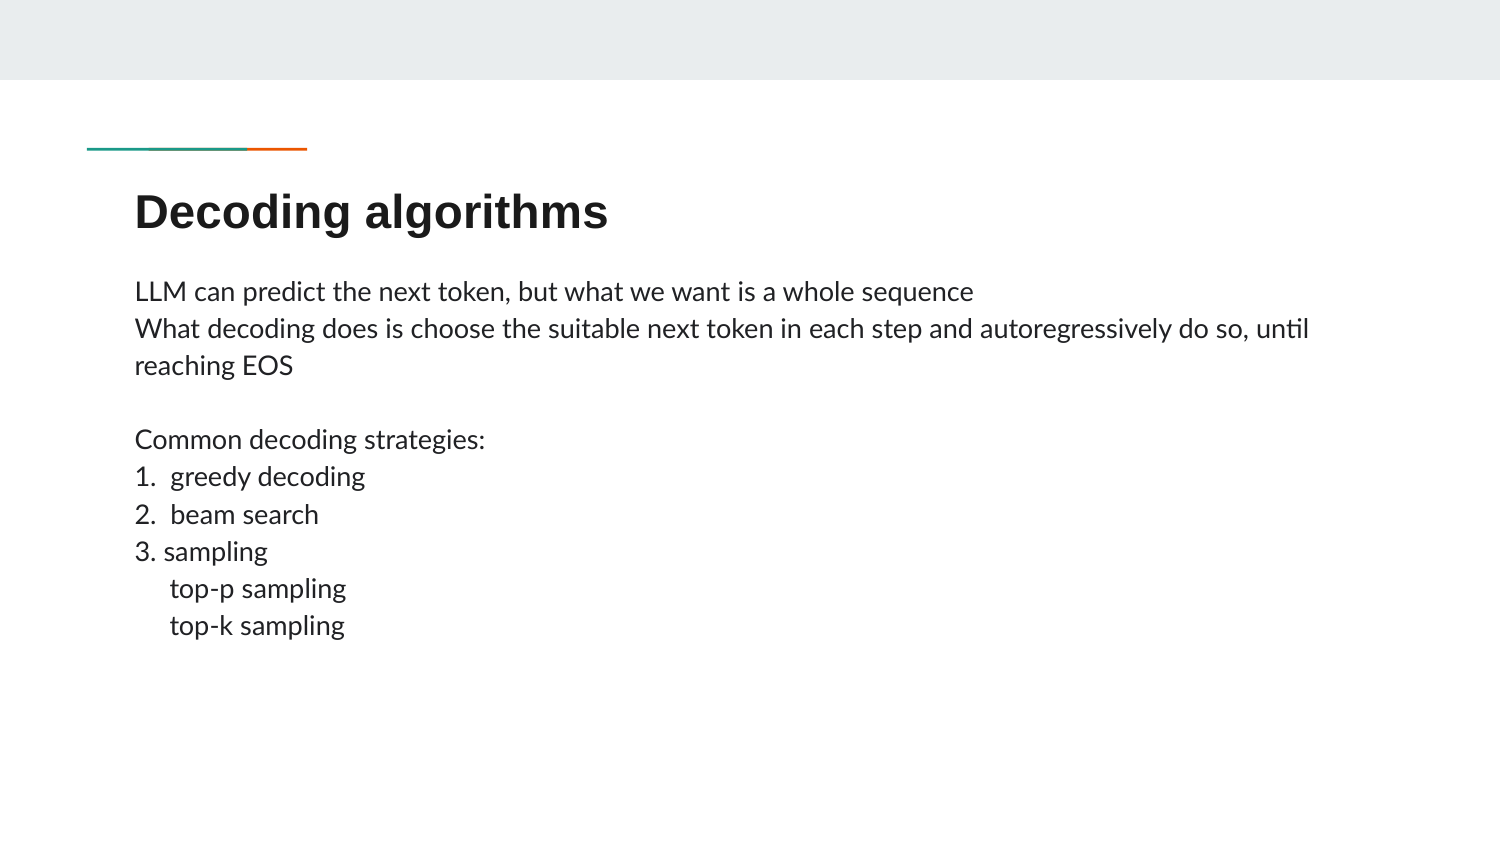

# Decoding algorithms
LLM can predict the next token, but what we want is a whole sequence
What decoding does is choose the suitable next token in each step and autoregressively do so, until reaching EOS
Common decoding strategies:
1.  greedy decoding
2.  beam search
3. sampling
     top-p sampling
     top-k sampling